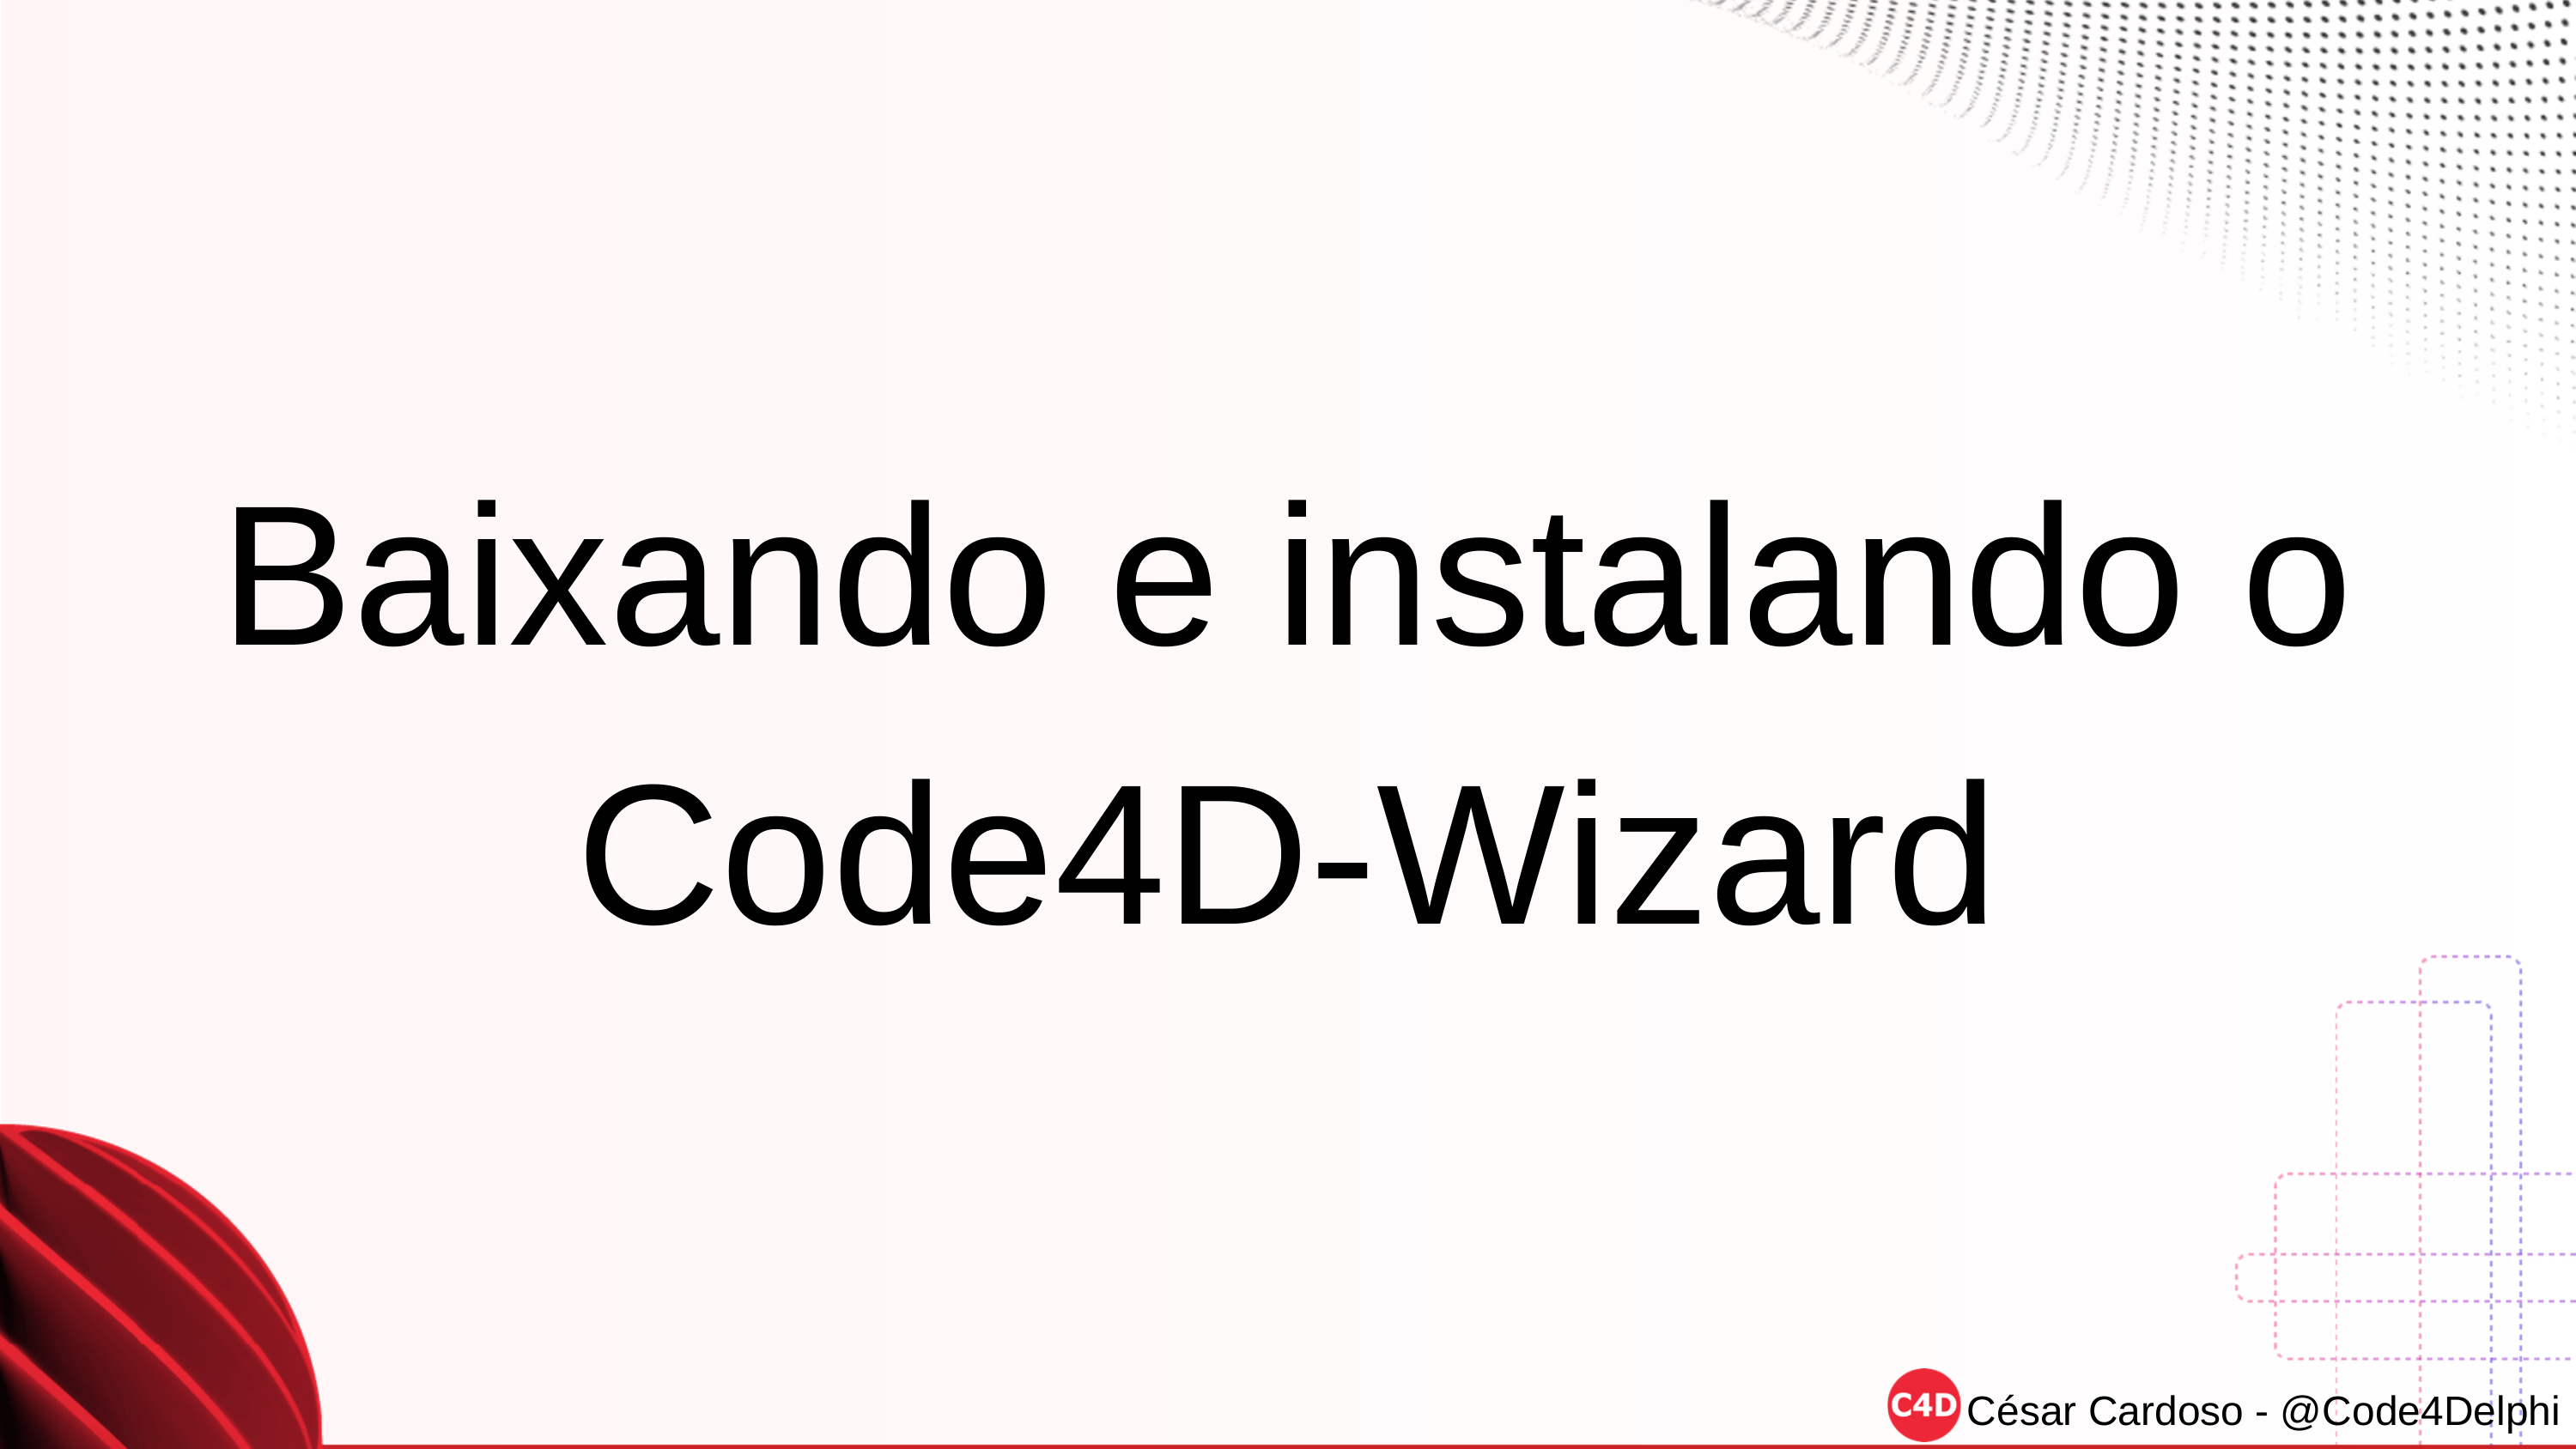

Baixando e instalando o
Code4D-Wizard

César Cardoso - @Code4Delphi